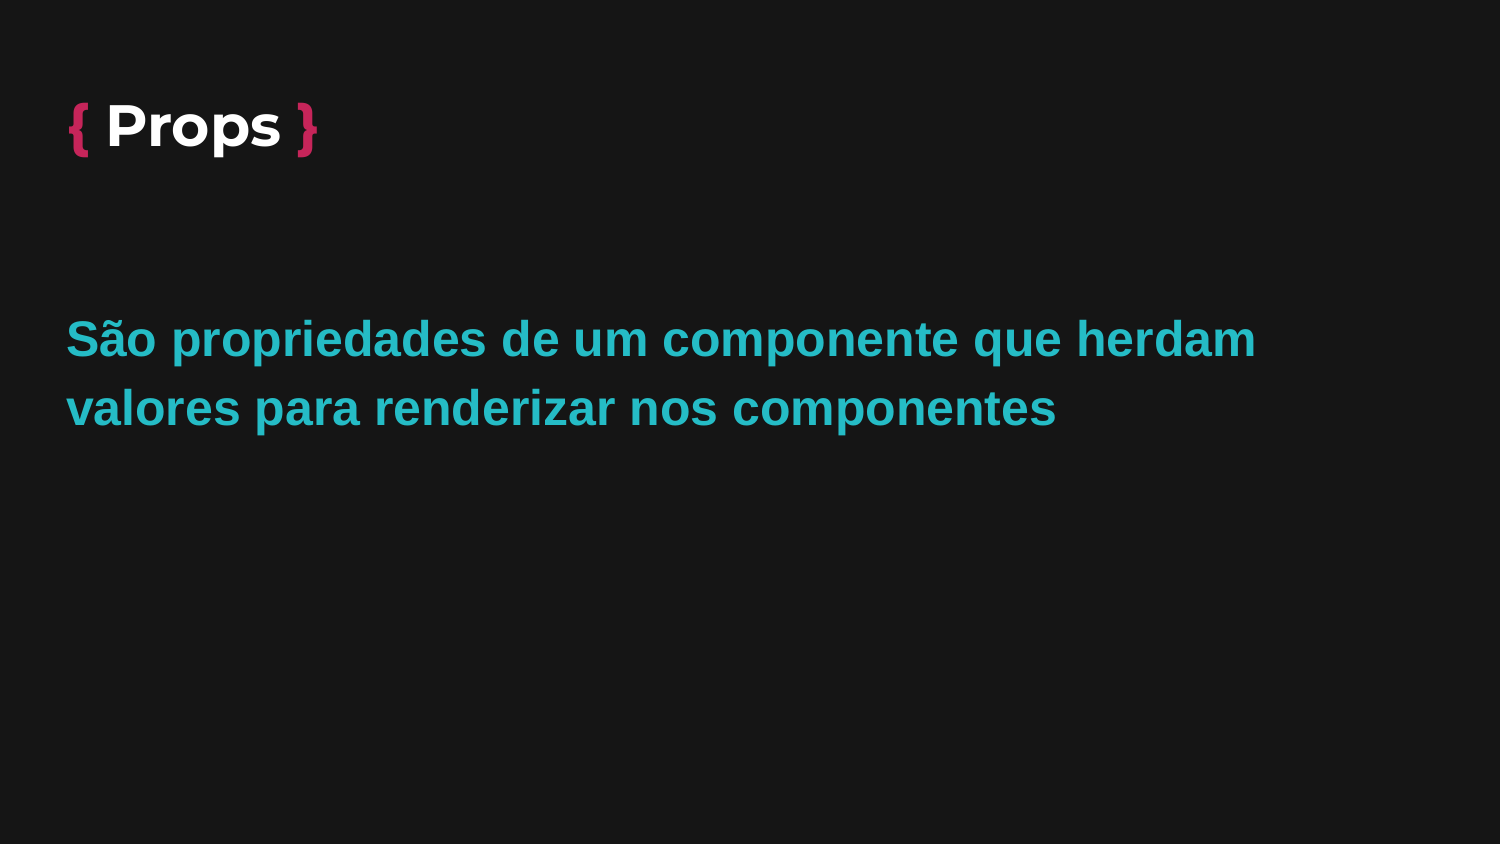

# { Props }
São propriedades de um componente que herdam valores para renderizar nos componentes